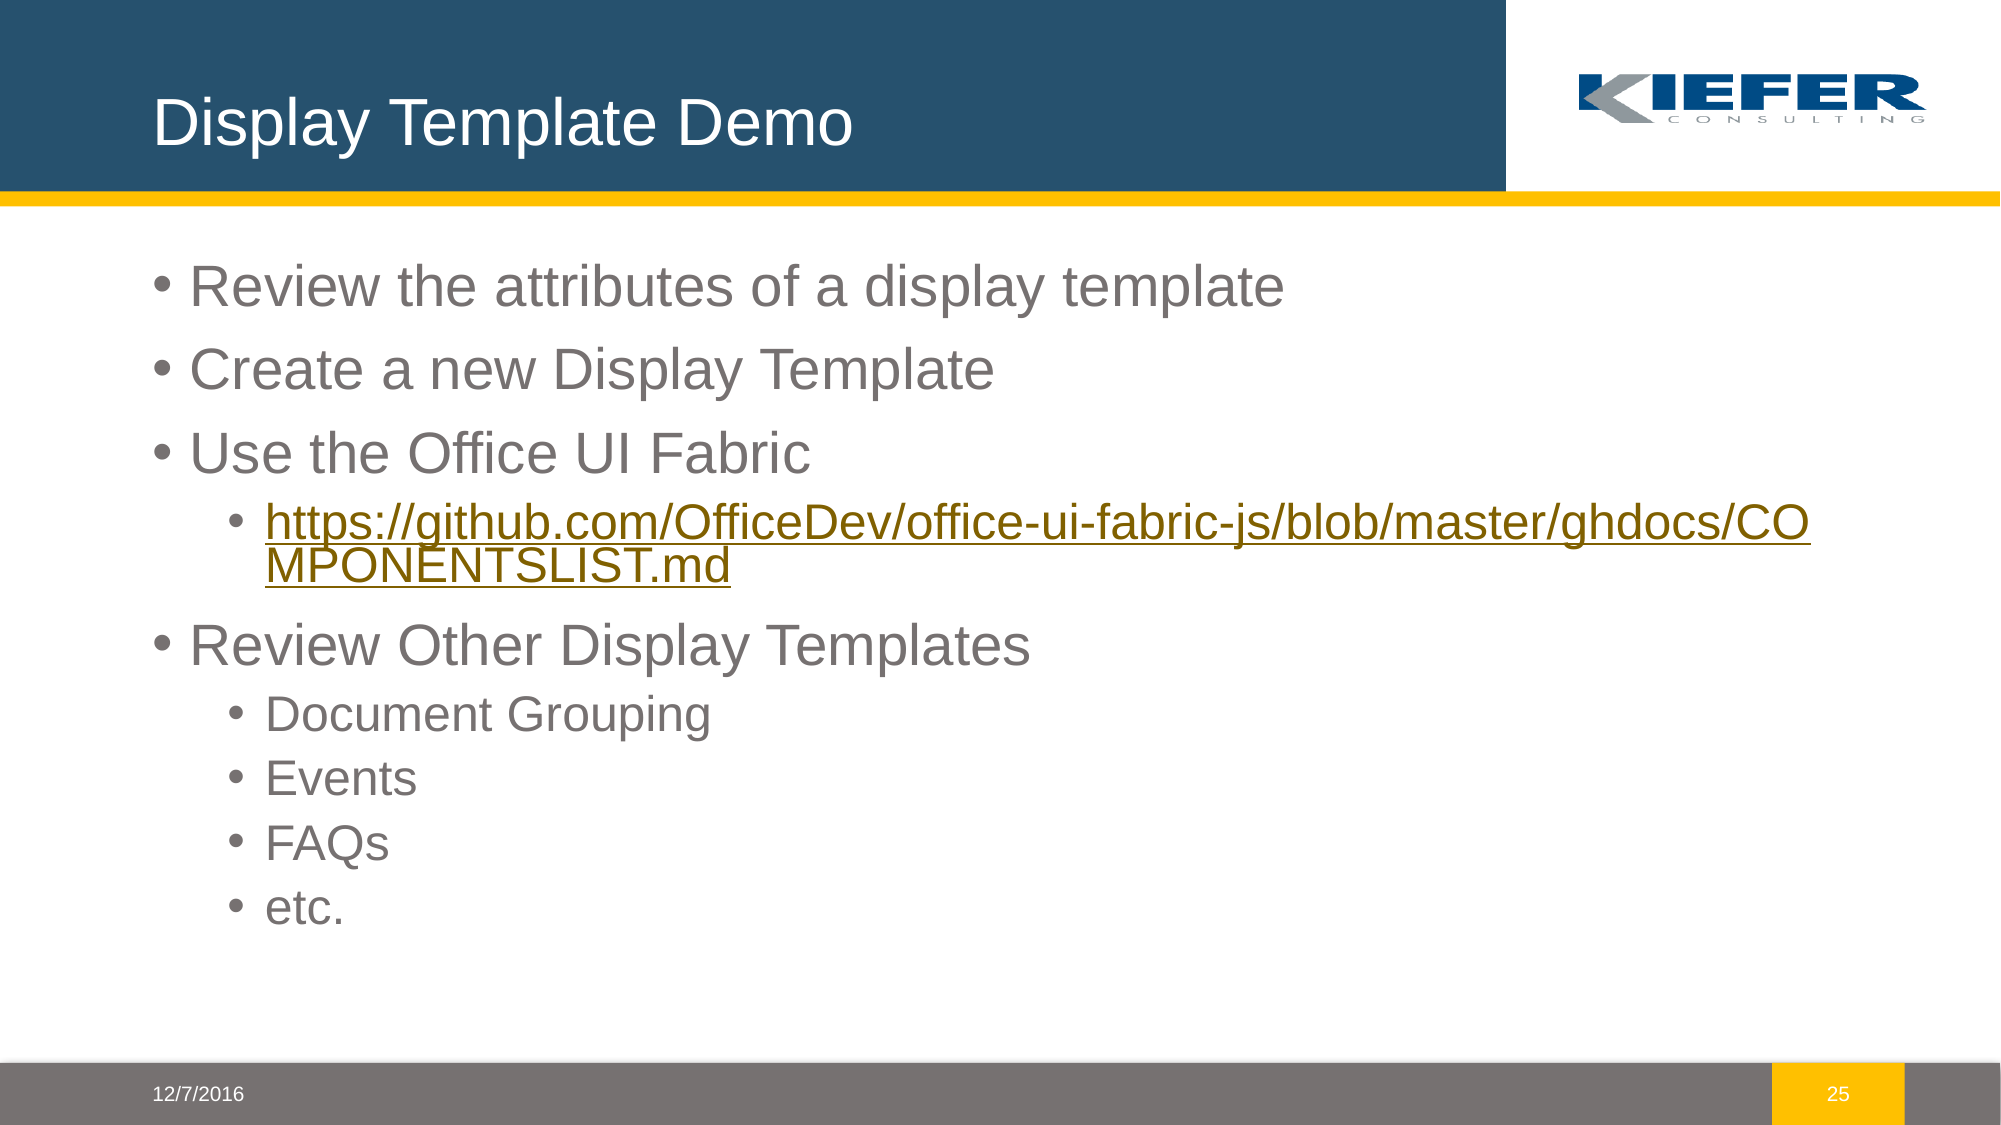

# Display Template Demo
Review the attributes of a display template
Create a new Display Template
Use the Office UI Fabric
https://github.com/OfficeDev/office-ui-fabric-js/blob/master/ghdocs/COMPONENTSLIST.md
Review Other Display Templates
Document Grouping
Events
FAQs
etc.
12/7/2016
25